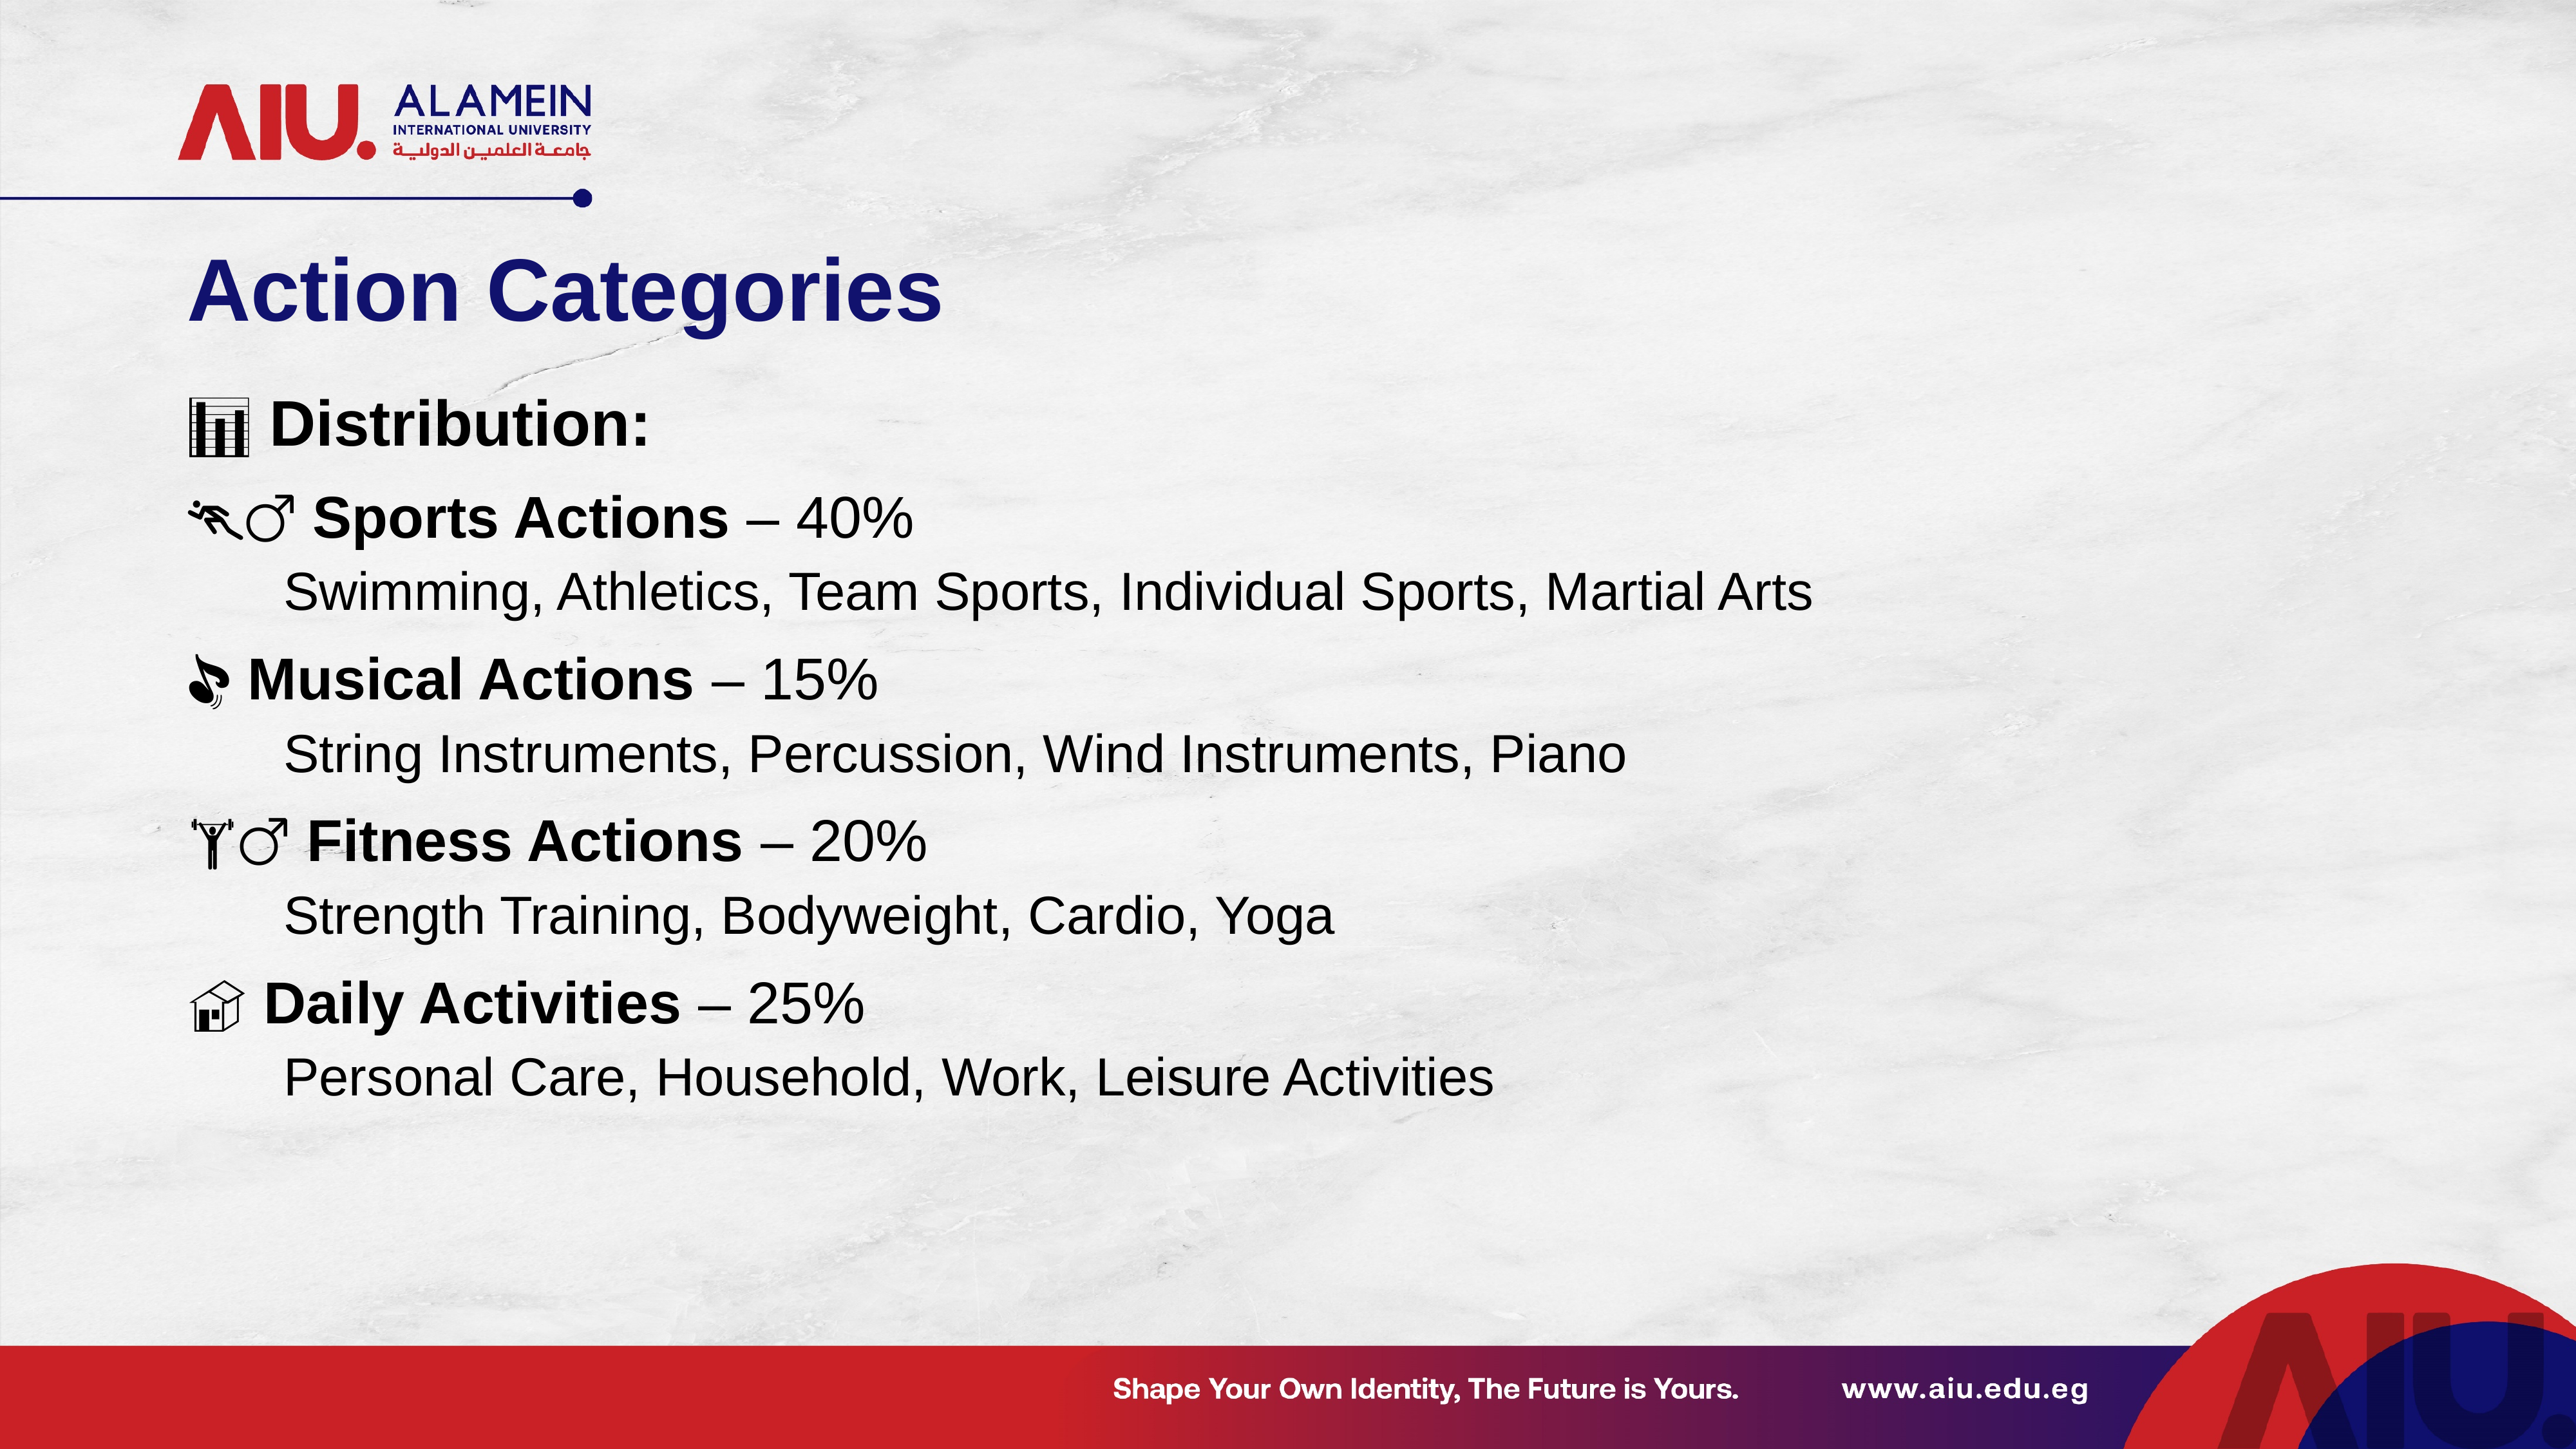

# Action Categories
📊 Distribution:
🏃‍♂️ Sports Actions – 40%
Swimming, Athletics, Team Sports, Individual Sports, Martial Arts
🎵 Musical Actions – 15%
String Instruments, Percussion, Wind Instruments, Piano
🏋️‍♂️ Fitness Actions – 20%
Strength Training, Bodyweight, Cardio, Yoga
🏠 Daily Activities – 25%
Personal Care, Household, Work, Leisure Activities